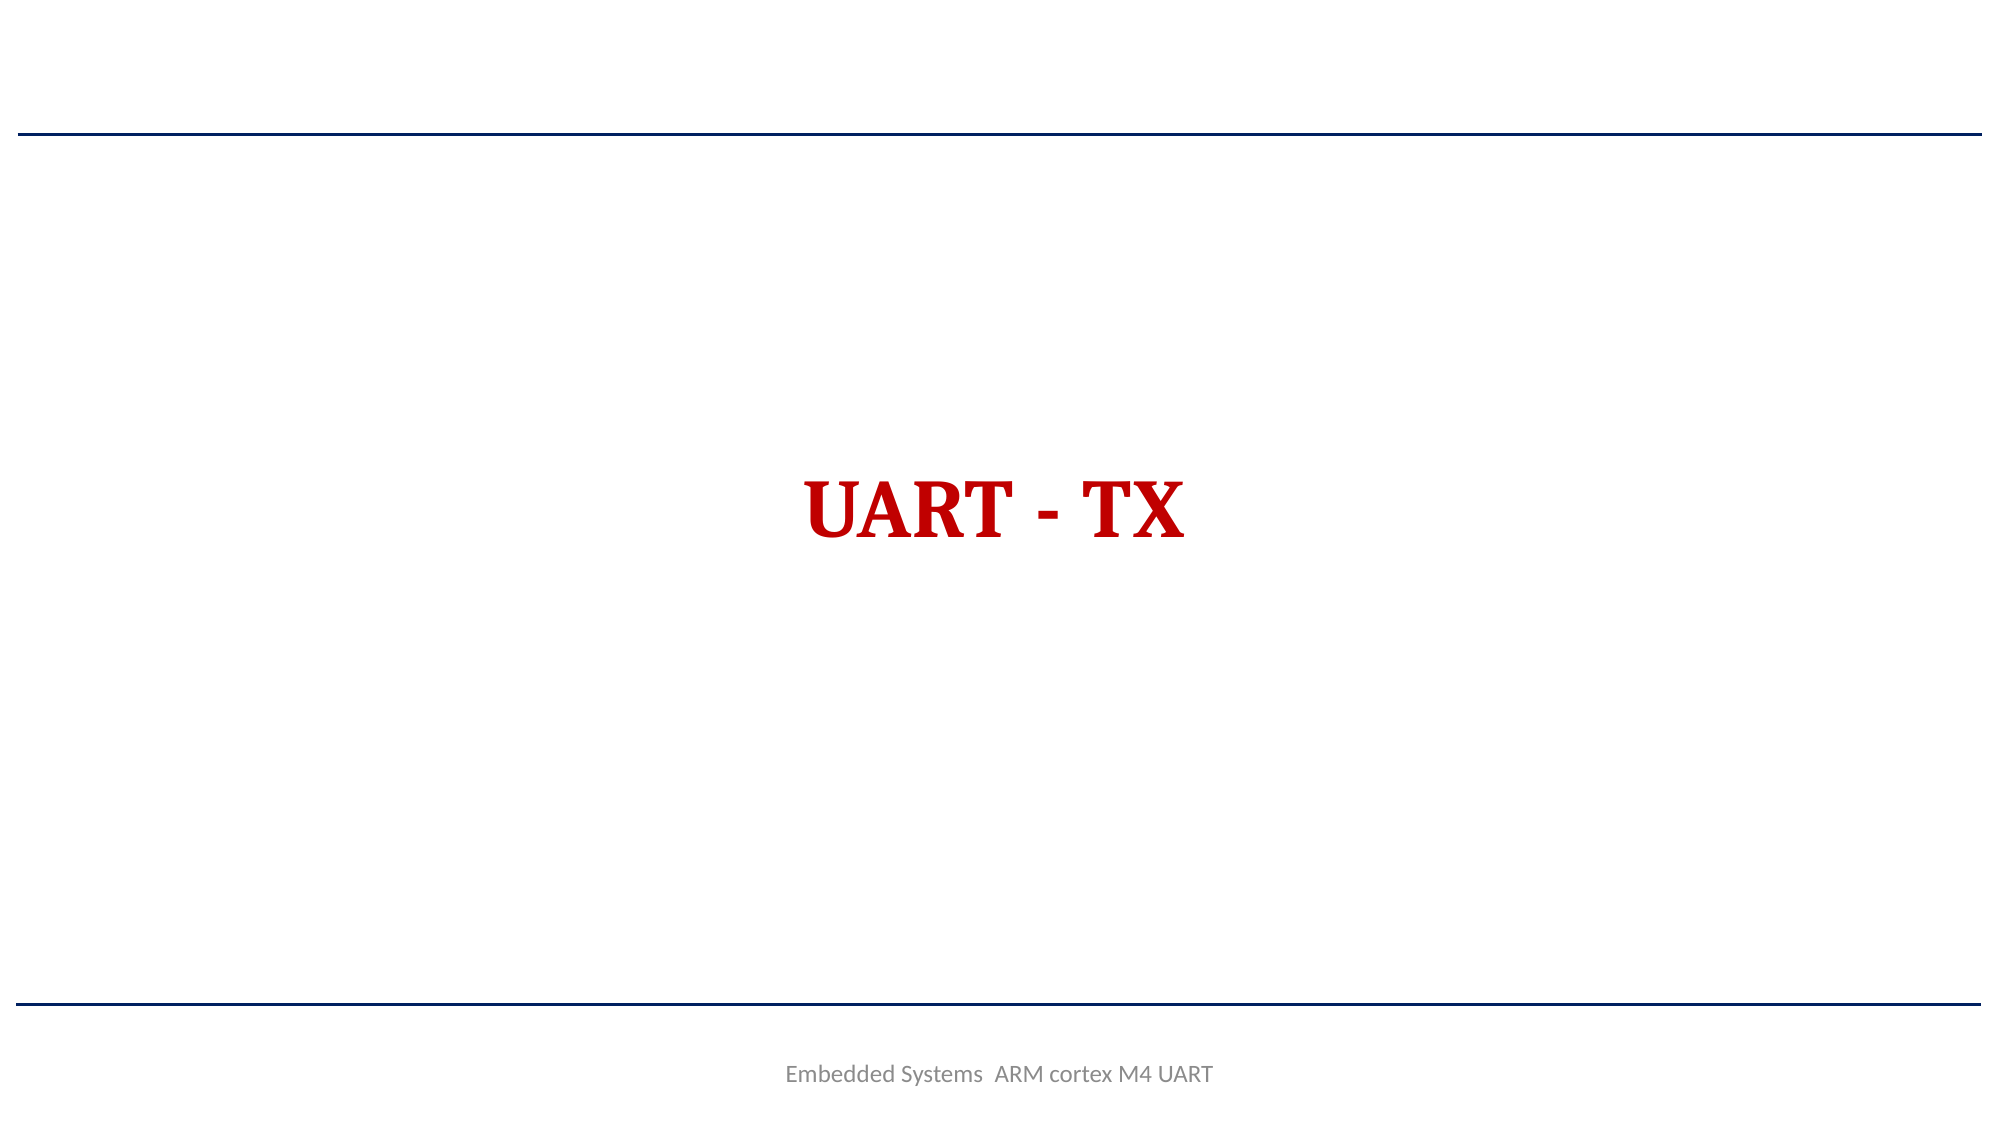

UART - TX
Embedded Systems  ARM cortex M4 UART